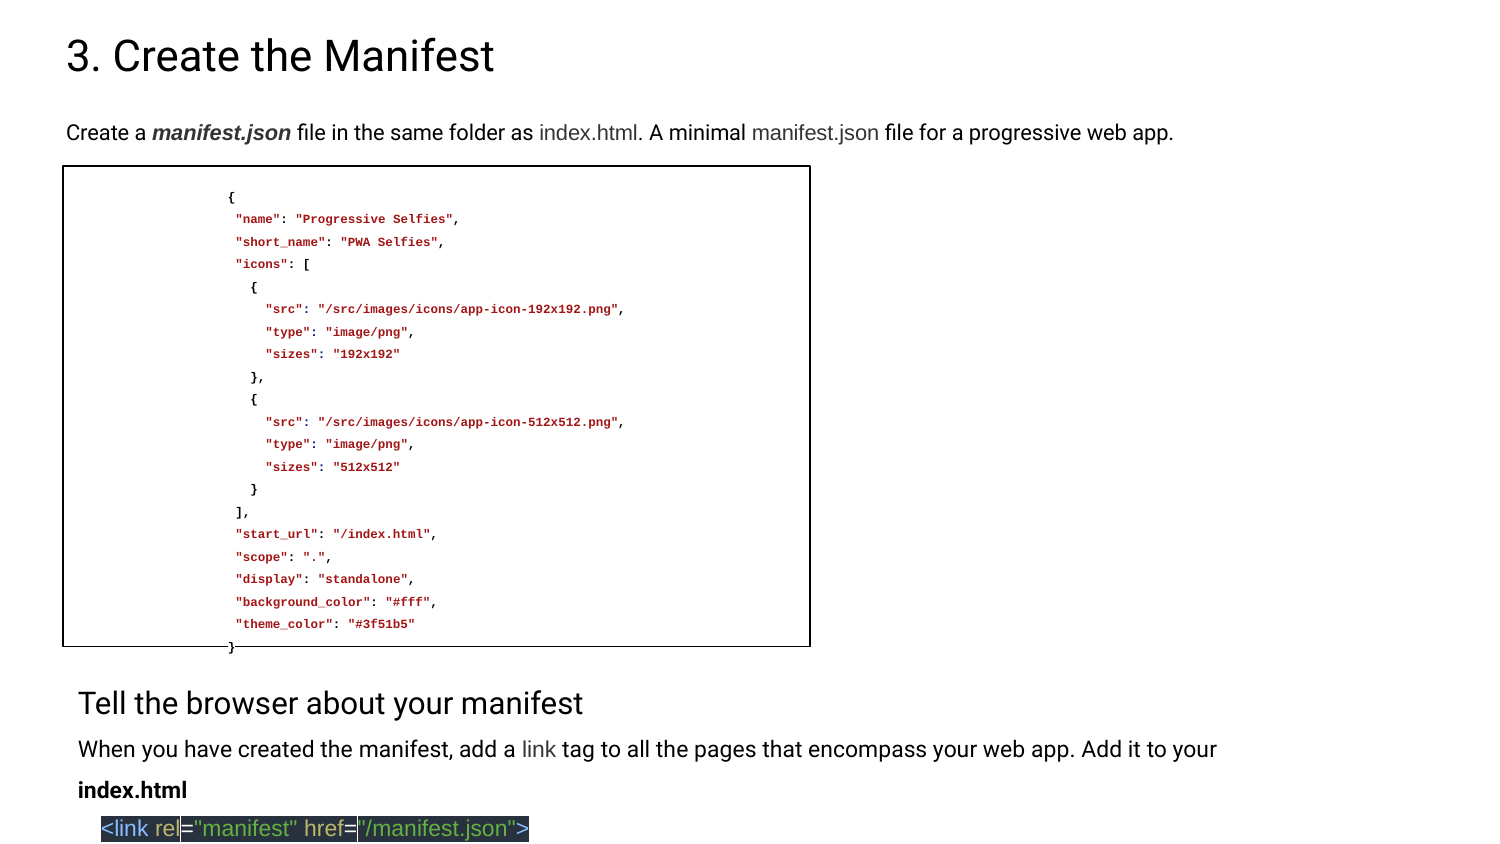

# 3. Create the Manifest

Create a manifest.json file in the same folder as index.html. A minimal manifest.json file for a progressive web app.
{
 "name": "Progressive Selfies",
 "short_name": "PWA Selfies",
 "icons": [
   {
     "src": "/src/images/icons/app-icon-192x192.png",
     "type": "image/png",
     "sizes": "192x192"
   },
   {
     "src": "/src/images/icons/app-icon-512x512.png",
     "type": "image/png",
     "sizes": "512x512"
   }
 ],
 "start_url": "/index.html",
 "scope": ".",
 "display": "standalone",
 "background_color": "#fff",
 "theme_color": "#3f51b5"
}

Tell the browser about your manifest
When you have created the manifest, add a link tag to all the pages that encompass your web app. Add it to your index.html
<link rel="manifest" href="/manifest.json">